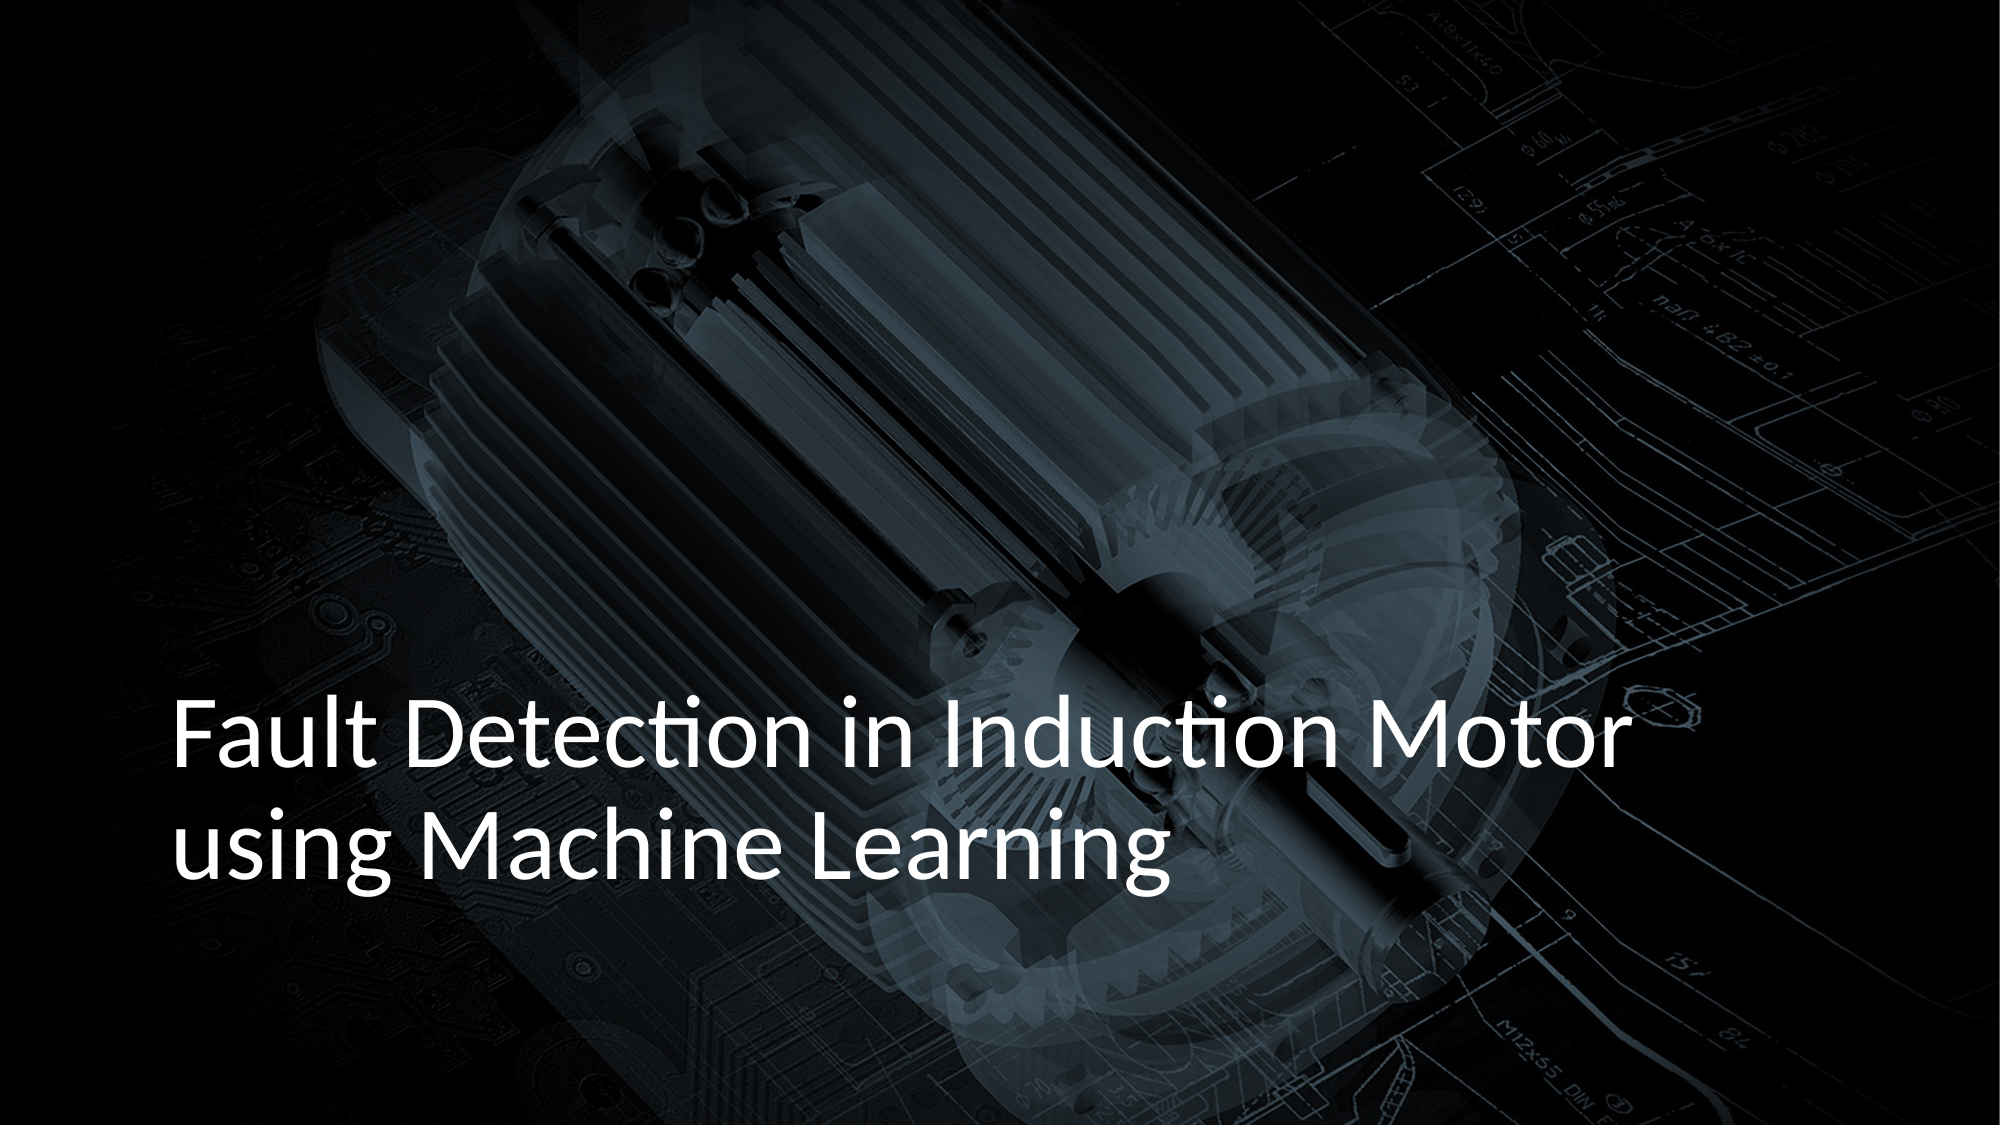

# Fault Detection in Induction Motor using Machine Learning